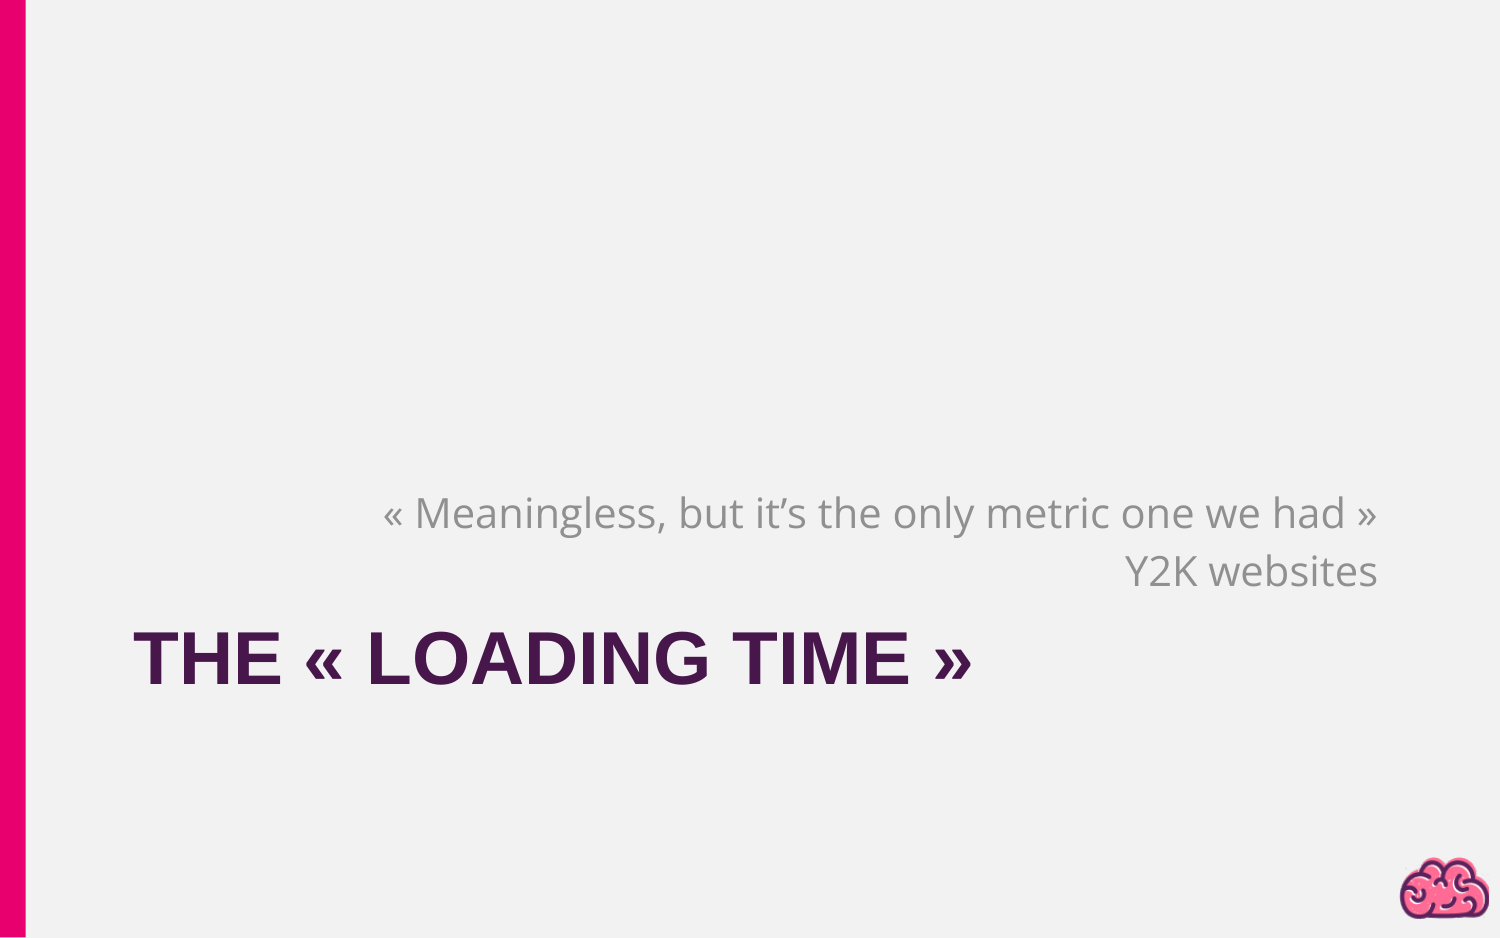

« Meaningless, but it’s the only metric one we had »
Y2K websites
# The « loading time »